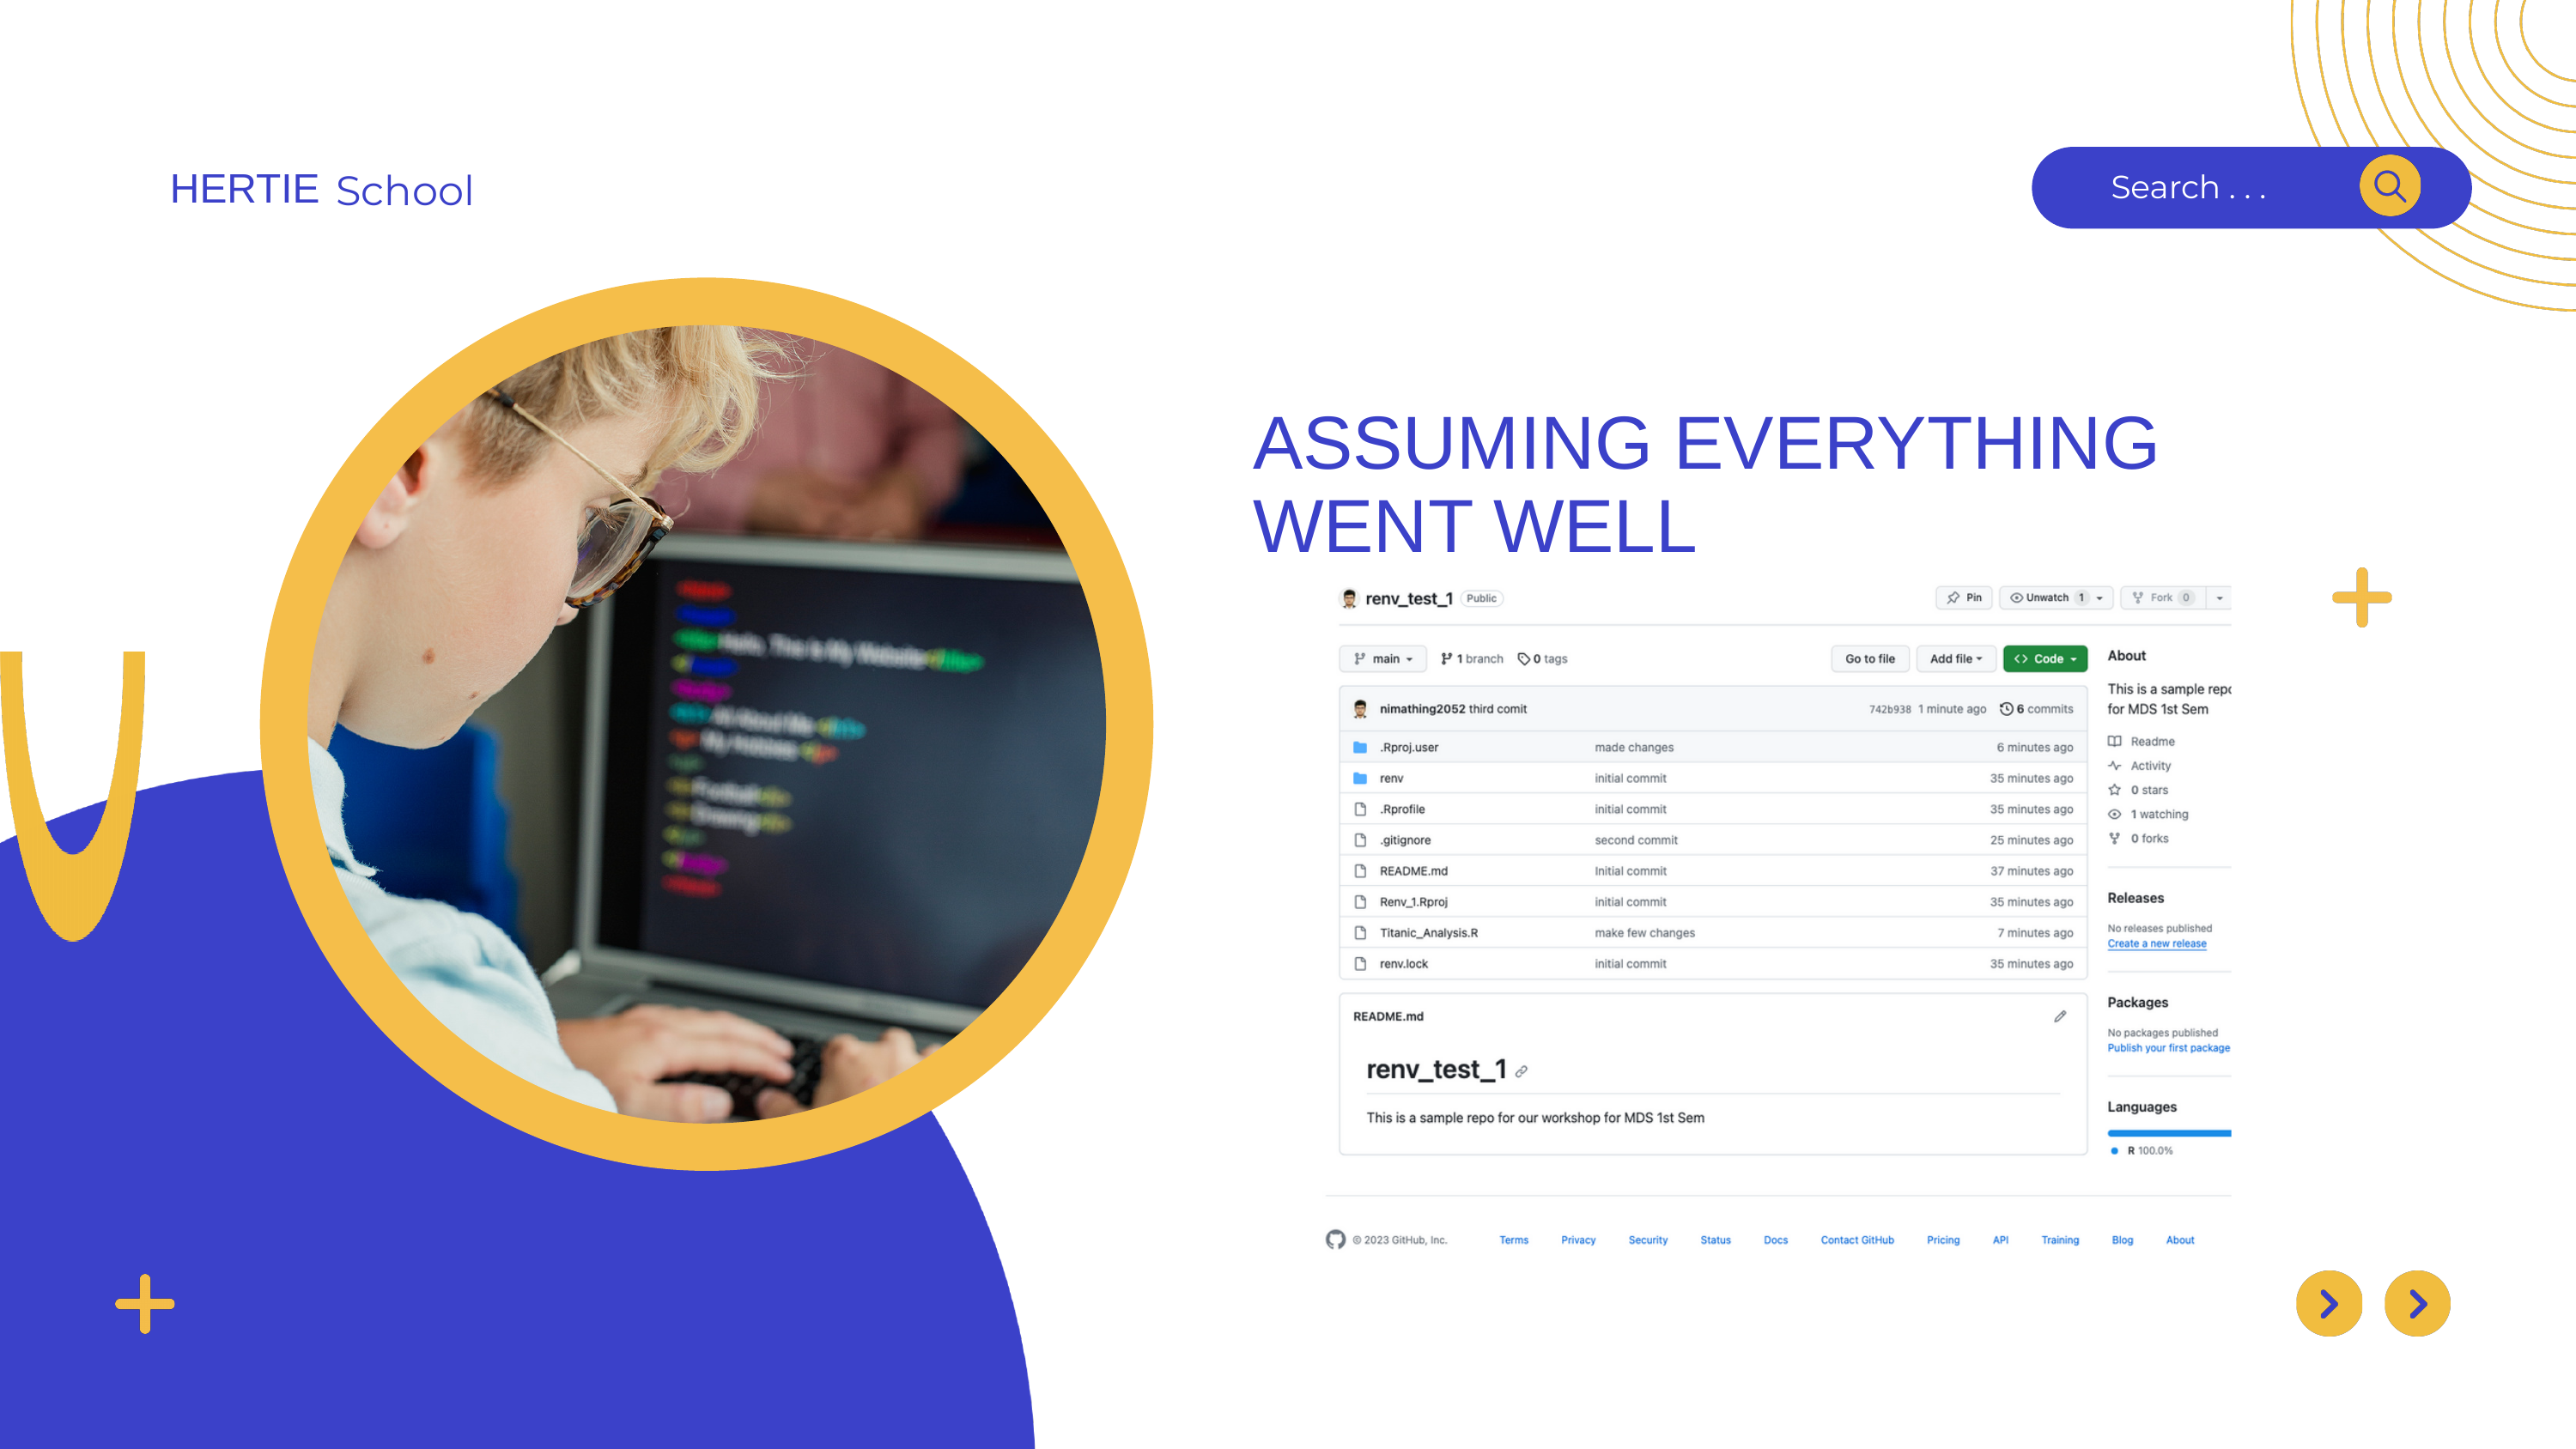

HERTIE

School
Search . . .

ASSUMING EVERYTHING WENT WELL